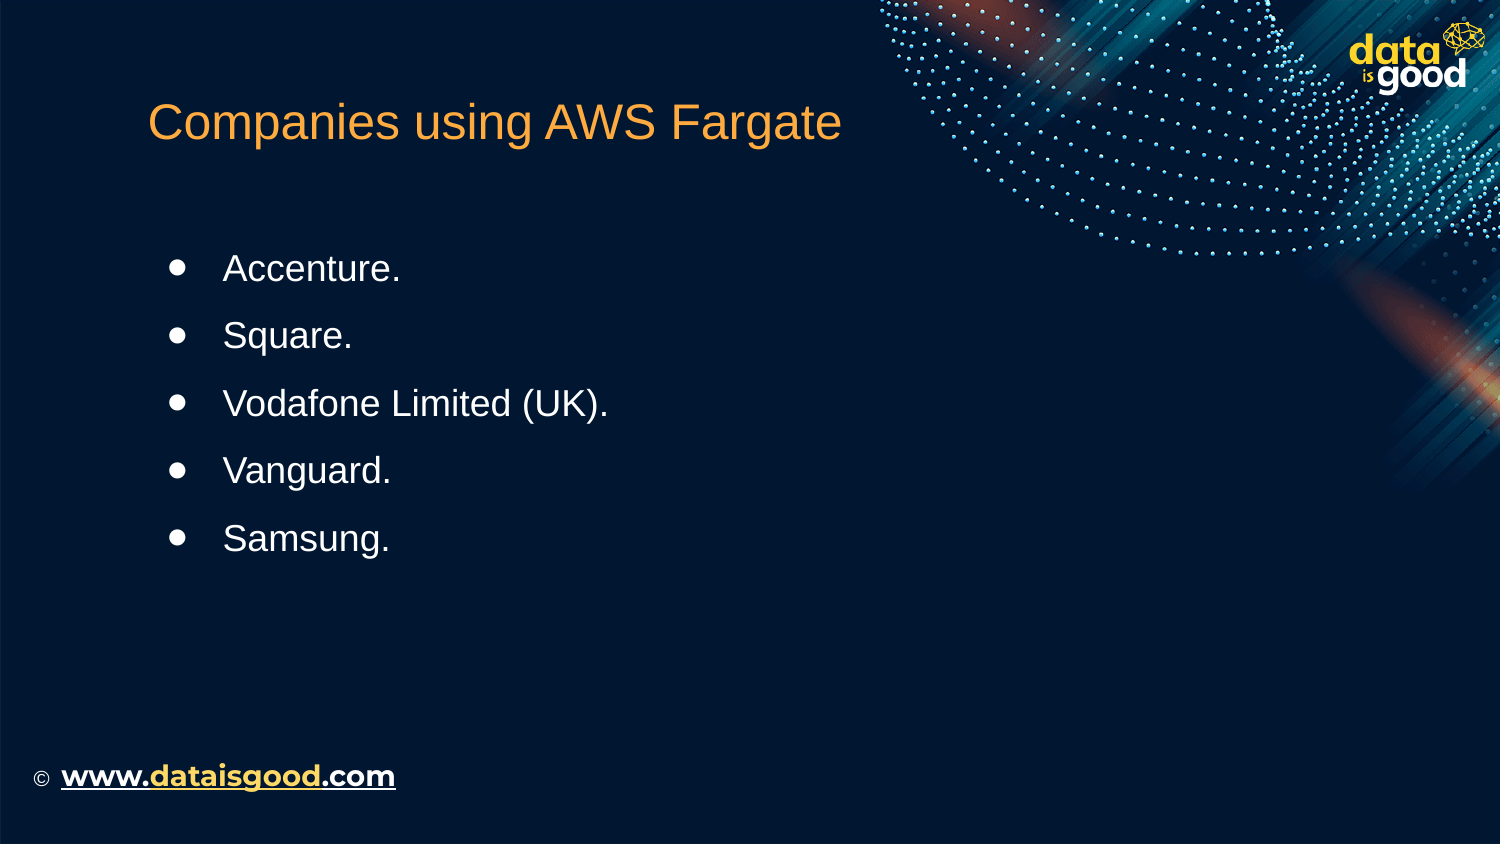

# Companies using AWS Fargate
Accenture.
Square.
Vodafone Limited (UK).
Vanguard.
Samsung.